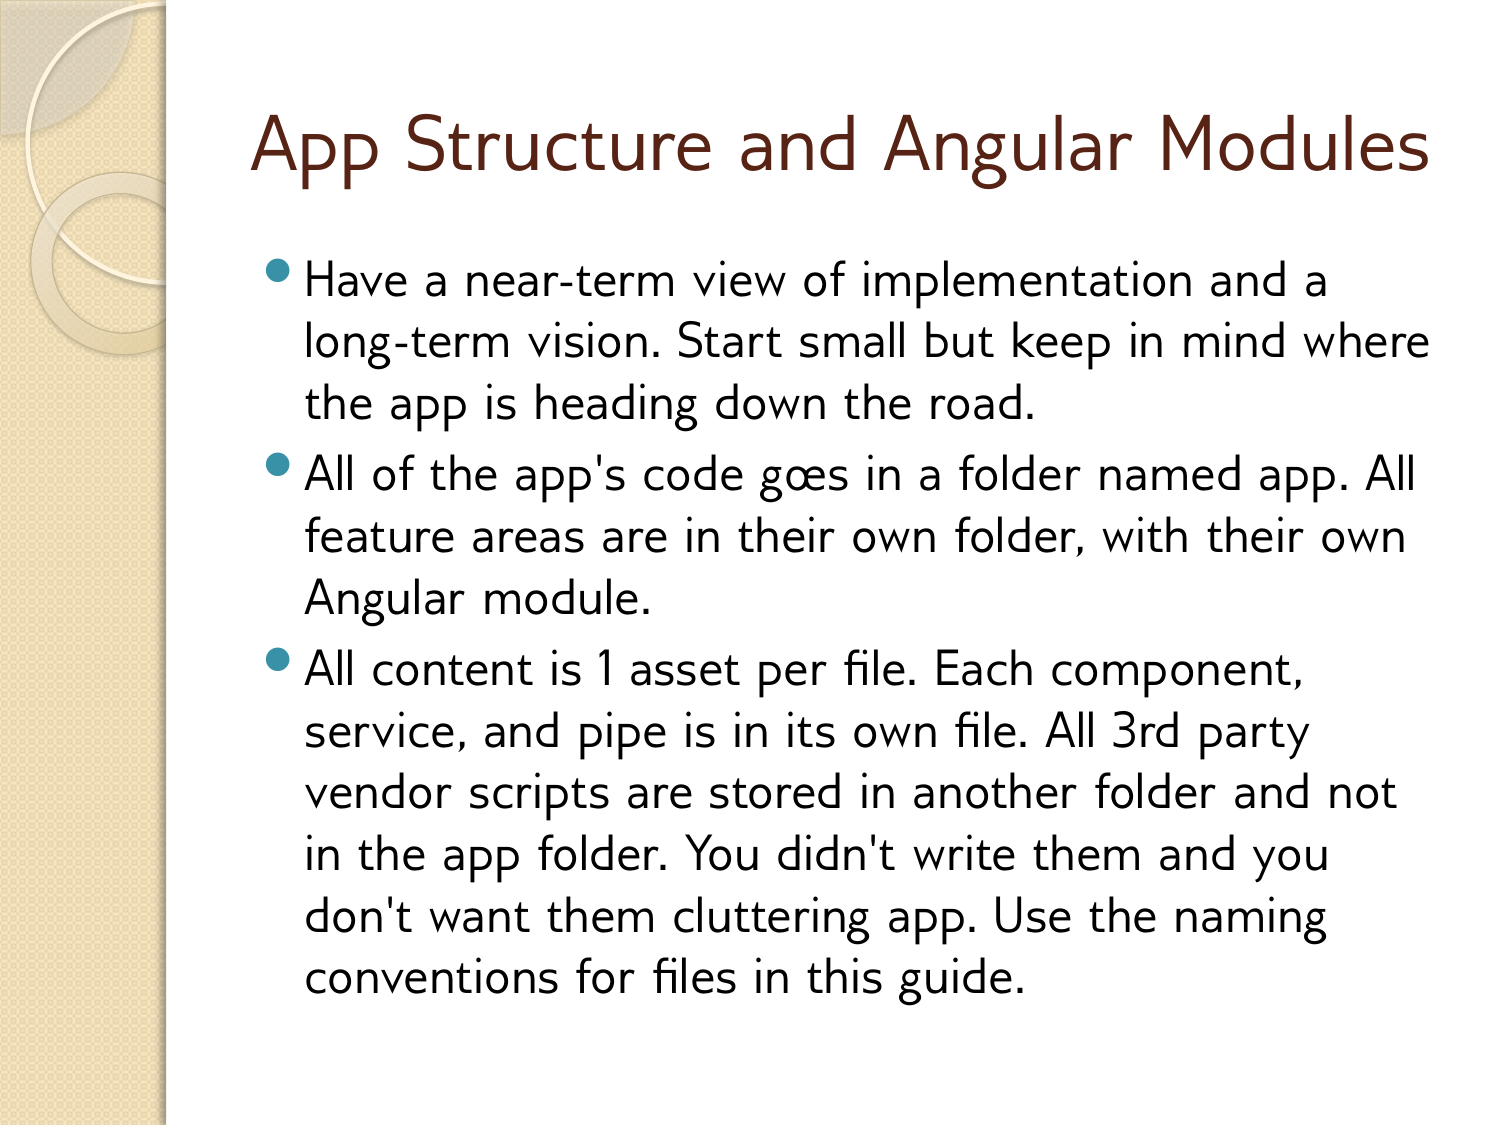

# App Structure and Angular Modules
Have a near-term view of implementation and a long-term vision. Start small but keep in mind where the app is heading down the road.
All of the app's code goes in a folder named app. All feature areas are in their own folder, with their own Angular module.
All content is 1 asset per file. Each component, service, and pipe is in its own file. All 3rd party vendor scripts are stored in another folder and not in the app folder. You didn't write them and you don't want them cluttering app. Use the naming conventions for files in this guide.